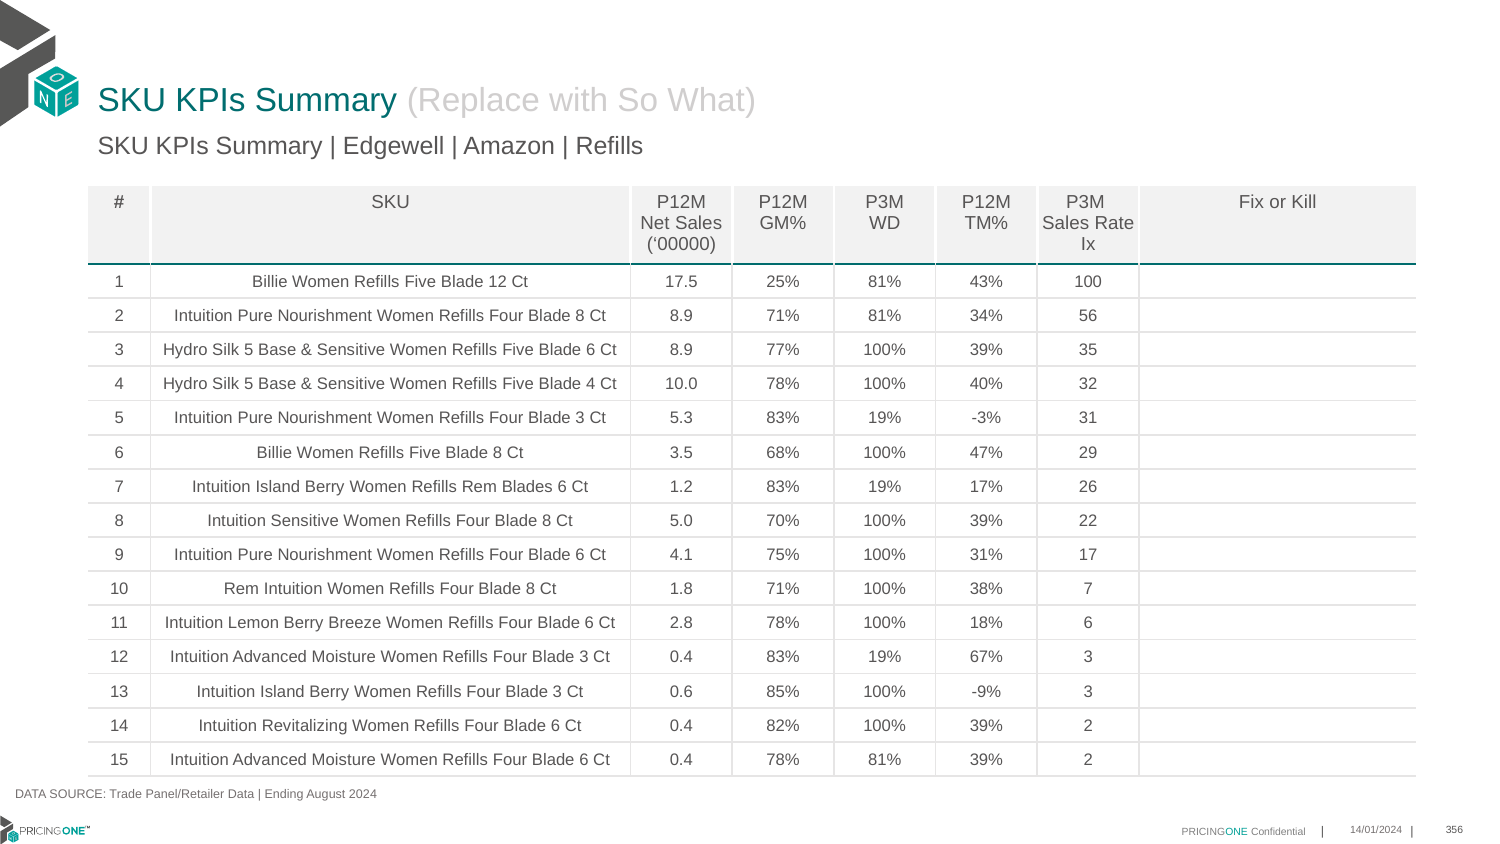

# SKU KPIs Summary (Replace with So What)
SKU KPIs Summary | Edgewell | Amazon | Refills
| # | SKU | P12M Net Sales (‘00000) | P12M GM% | P3M WD | P12M TM% | P3M Sales Rate Ix | Fix or Kill |
| --- | --- | --- | --- | --- | --- | --- | --- |
| 1 | Billie Women Refills Five Blade 12 Ct | 17.5 | 25% | 81% | 43% | 100 |  |
| 2 | Intuition Pure Nourishment Women Refills Four Blade 8 Ct | 8.9 | 71% | 81% | 34% | 56 |  |
| 3 | Hydro Silk 5 Base & Sensitive Women Refills Five Blade 6 Ct | 8.9 | 77% | 100% | 39% | 35 |  |
| 4 | Hydro Silk 5 Base & Sensitive Women Refills Five Blade 4 Ct | 10.0 | 78% | 100% | 40% | 32 |  |
| 5 | Intuition Pure Nourishment Women Refills Four Blade 3 Ct | 5.3 | 83% | 19% | -3% | 31 |  |
| 6 | Billie Women Refills Five Blade 8 Ct | 3.5 | 68% | 100% | 47% | 29 |  |
| 7 | Intuition Island Berry Women Refills Rem Blades 6 Ct | 1.2 | 83% | 19% | 17% | 26 |  |
| 8 | Intuition Sensitive Women Refills Four Blade 8 Ct | 5.0 | 70% | 100% | 39% | 22 |  |
| 9 | Intuition Pure Nourishment Women Refills Four Blade 6 Ct | 4.1 | 75% | 100% | 31% | 17 |  |
| 10 | Rem Intuition Women Refills Four Blade 8 Ct | 1.8 | 71% | 100% | 38% | 7 |  |
| 11 | Intuition Lemon Berry Breeze Women Refills Four Blade 6 Ct | 2.8 | 78% | 100% | 18% | 6 |  |
| 12 | Intuition Advanced Moisture Women Refills Four Blade 3 Ct | 0.4 | 83% | 19% | 67% | 3 |  |
| 13 | Intuition Island Berry Women Refills Four Blade 3 Ct | 0.6 | 85% | 100% | -9% | 3 |  |
| 14 | Intuition Revitalizing Women Refills Four Blade 6 Ct | 0.4 | 82% | 100% | 39% | 2 |  |
| 15 | Intuition Advanced Moisture Women Refills Four Blade 6 Ct | 0.4 | 78% | 81% | 39% | 2 |  |
DATA SOURCE: Trade Panel/Retailer Data | Ending August 2024

14/01/2024
356